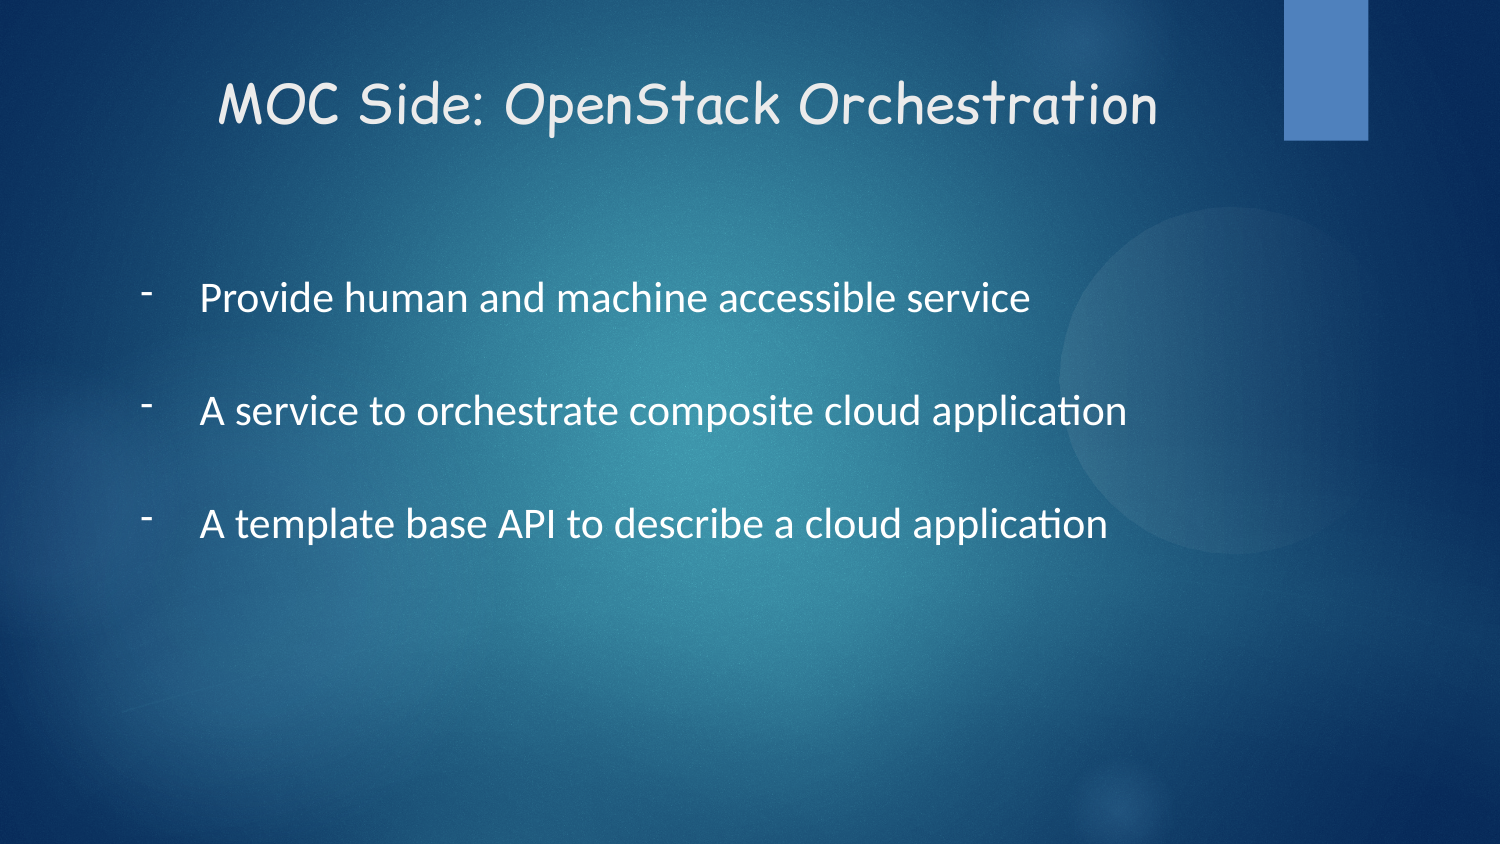

# MOC Side: OpenStack Orchestration
Provide human and machine accessible service

A service to orchestrate composite cloud application

A template base API to describe a cloud application